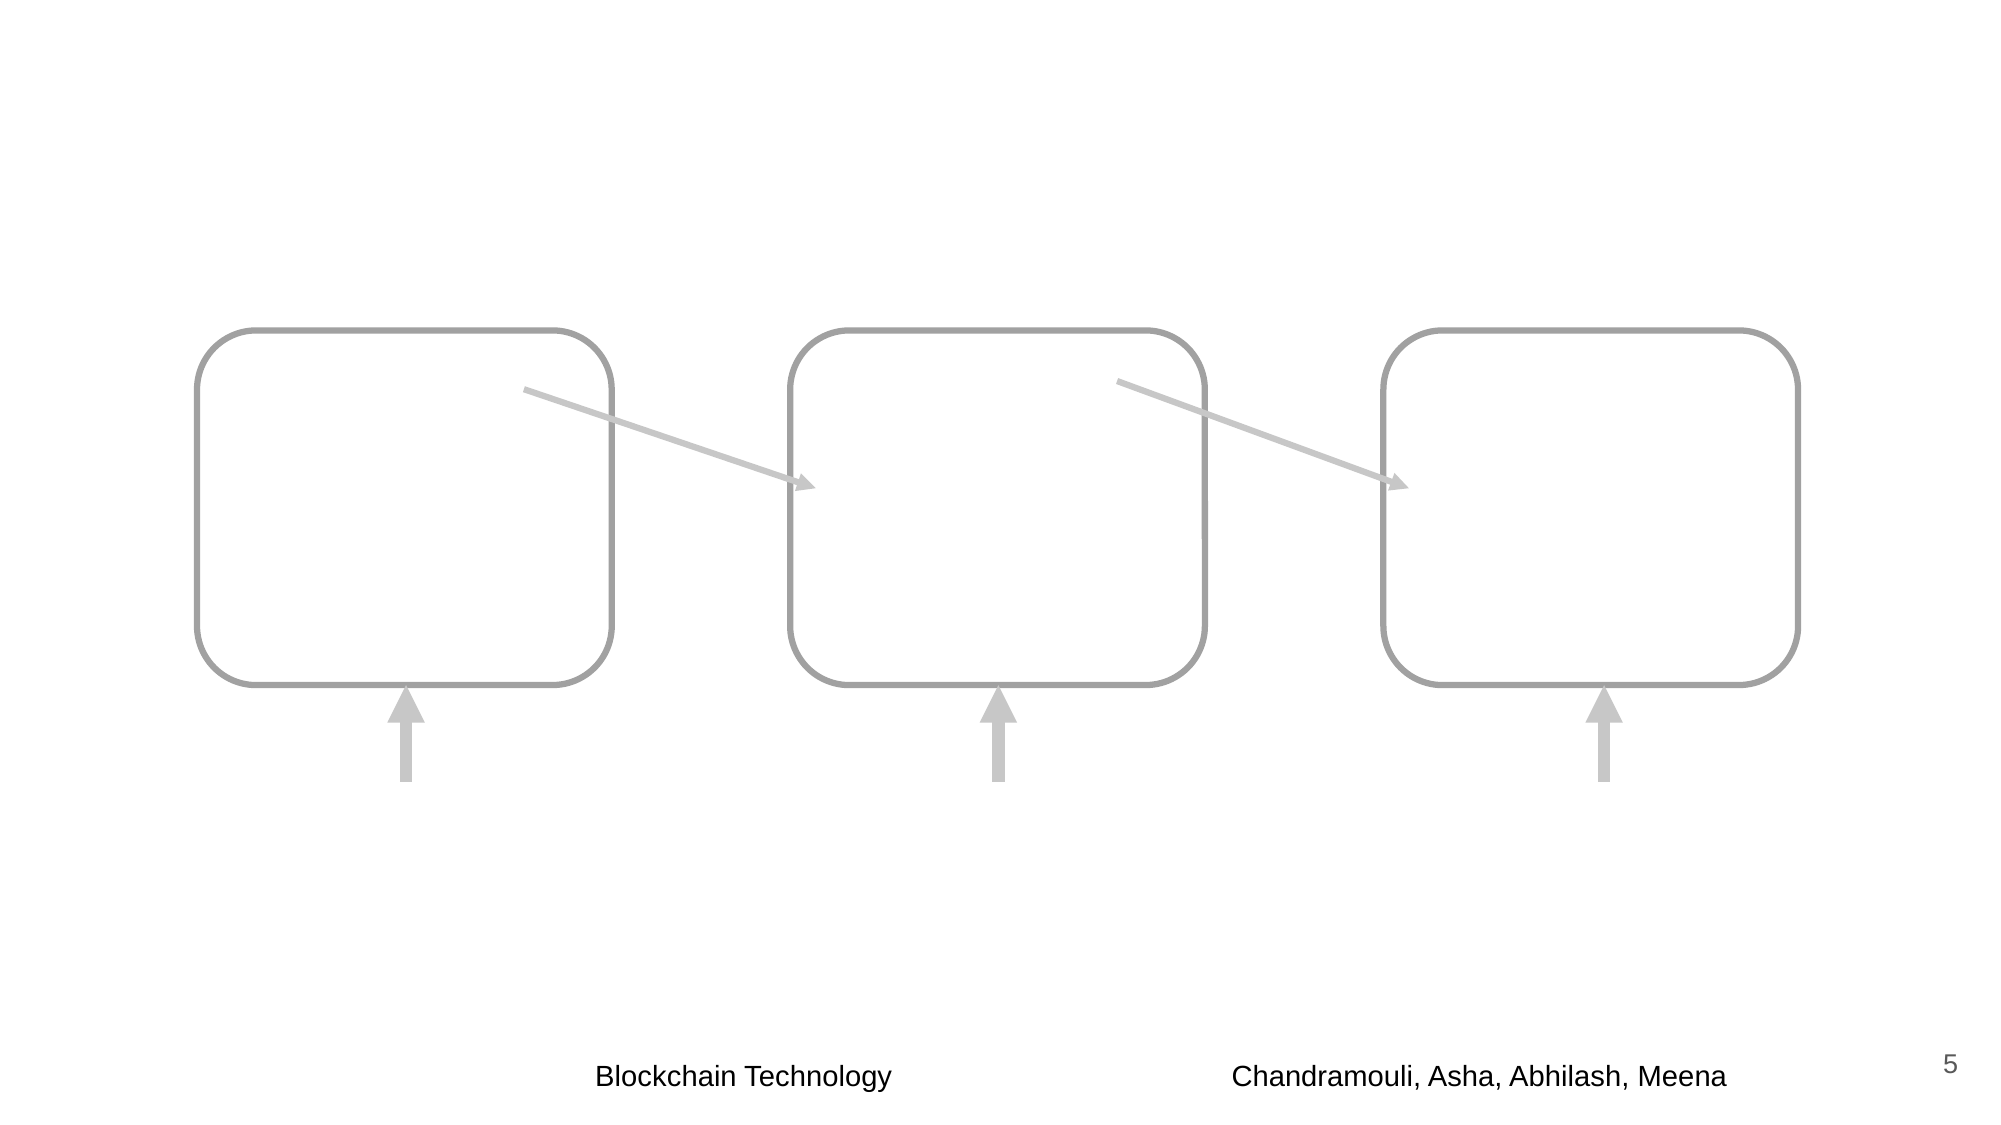

Simplified Bitcoin Blocks

Block 1 Header
Block 2 Header
Block 3 Header
Hash of Previous Block Header
Hash of Previous Block Header
Hash of Previous Block Header
Merkle Root
Merkle Root
Merkle Root
Block 3 Transactions
Block 1 Transactions
Block 2 Transactions
5
Blockchain Technology
Chandramouli, Asha, Abhilash, Meena